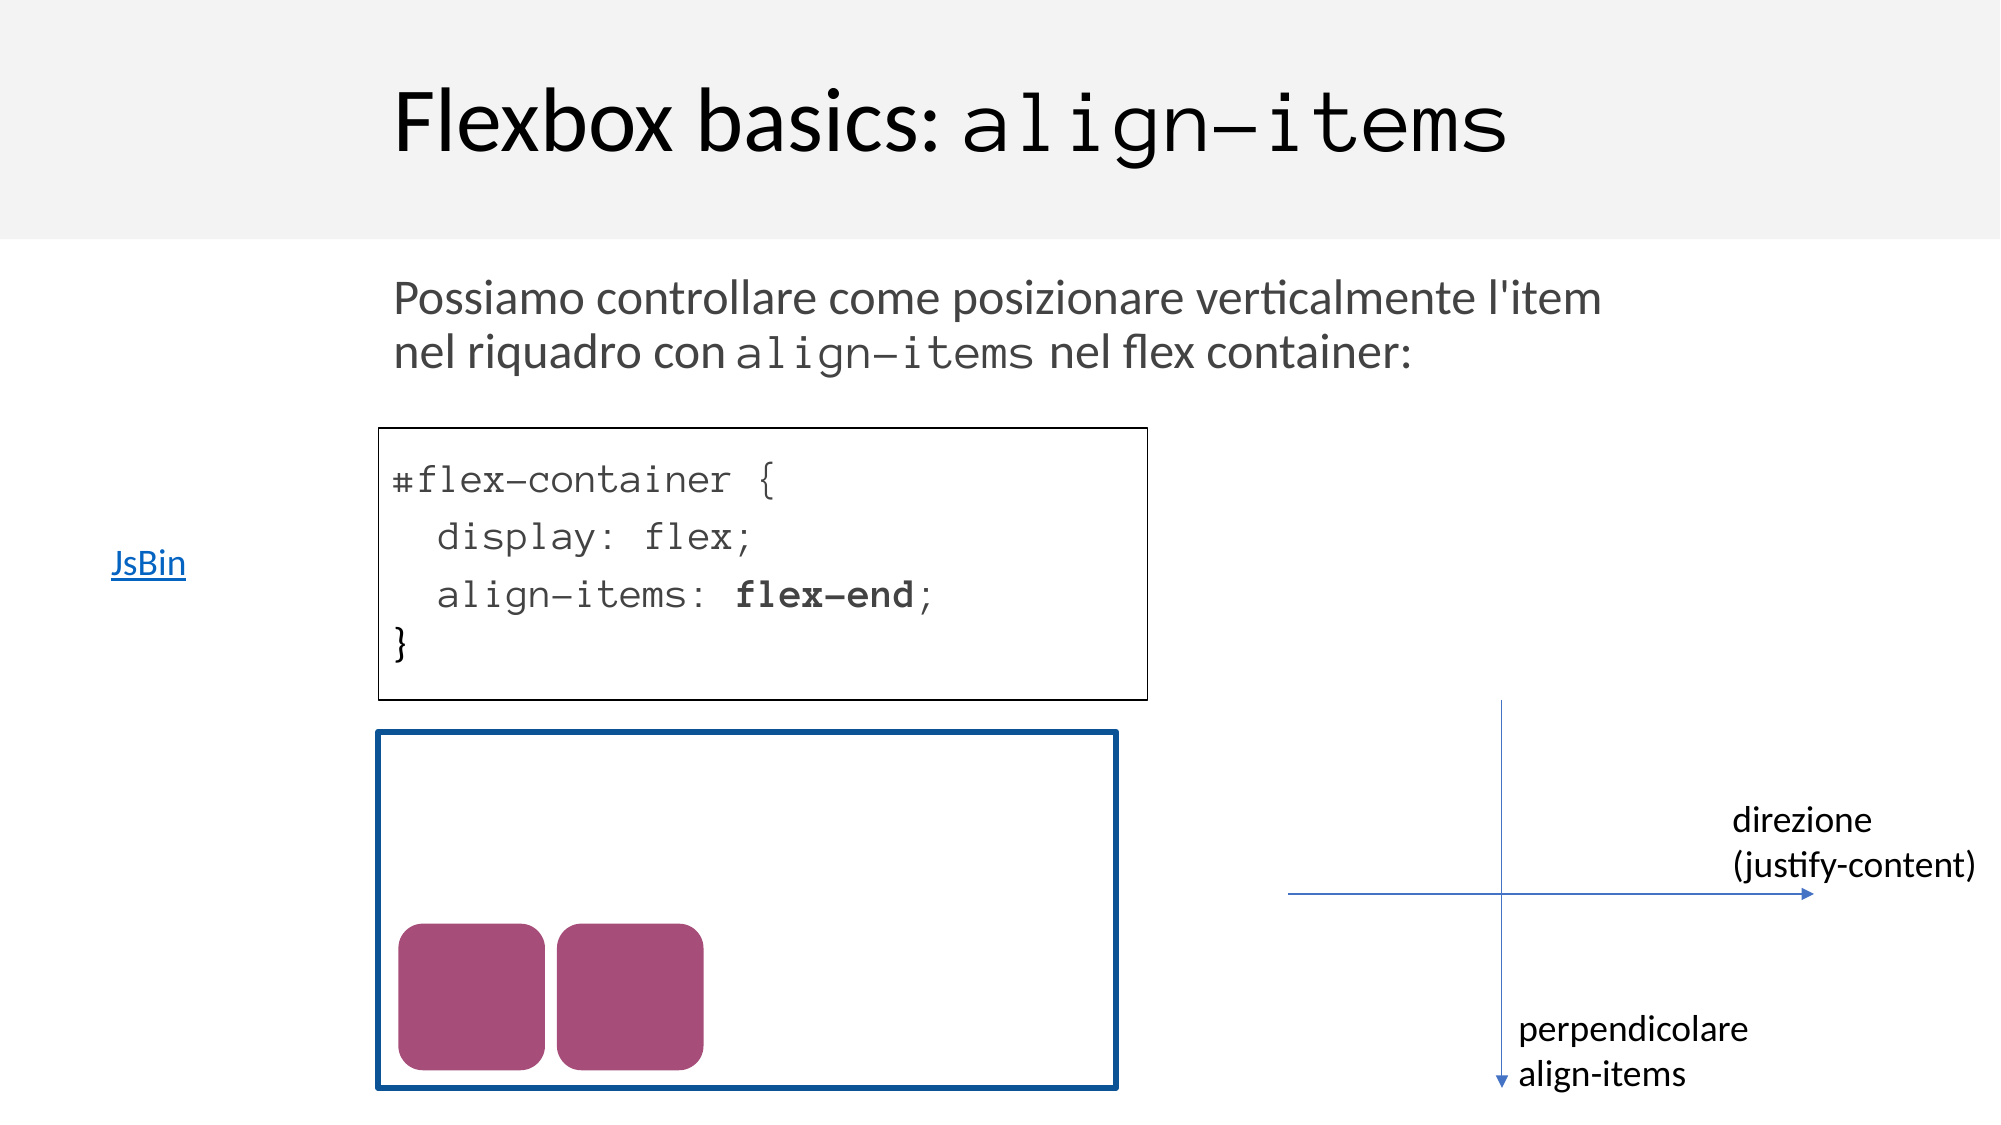

# Flexbox basics: align-items
Possiamo controllare come posizionare verticalmente l'item nel riquadro con align-items nel flex container:

#flex-container {
  display: flex;
  align-items: flex-end;
}
JsBin

direzione
(justify-content)

perpendicolare
align-items